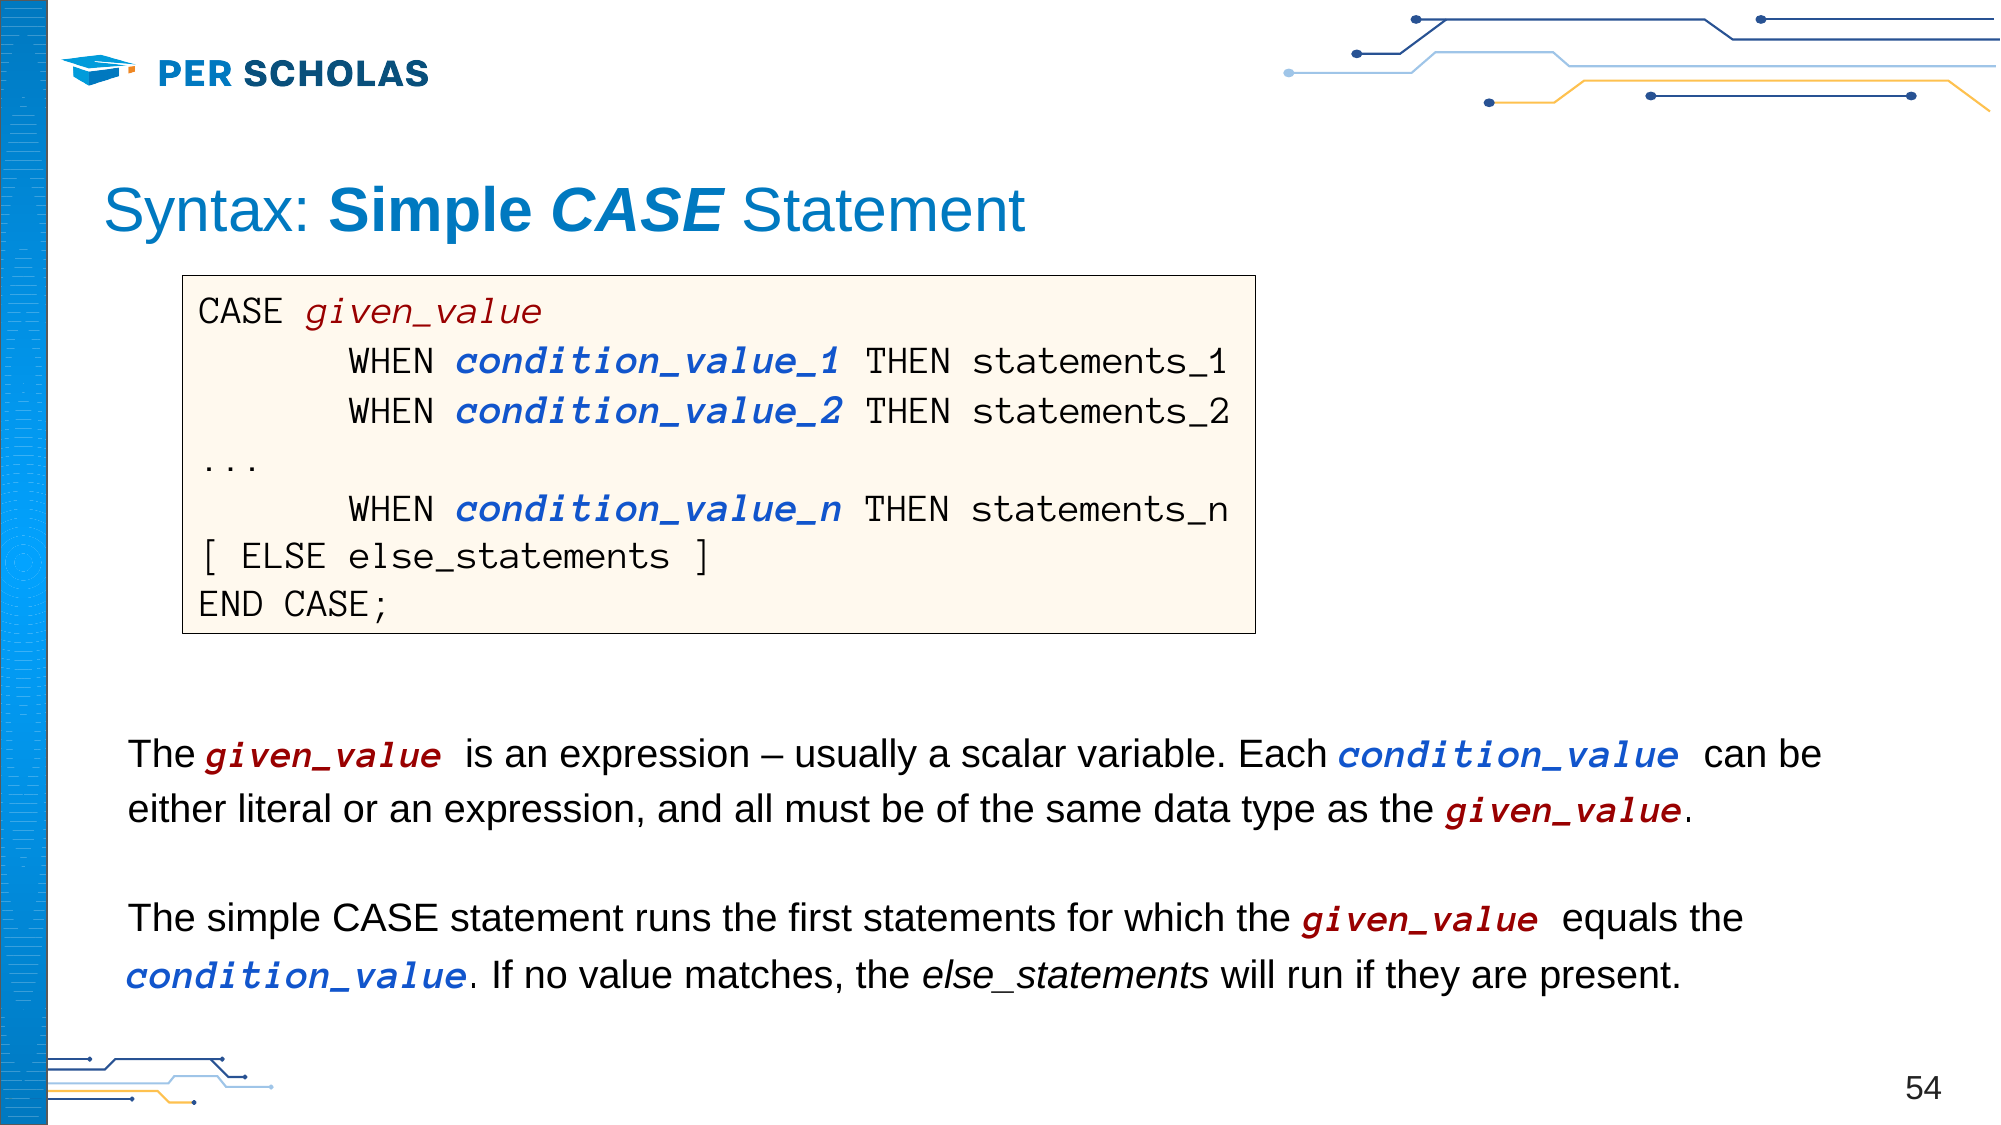

# Syntax: Simple CASE Statement
CASE given_value
	WHEN condition_value_1 THEN statements_1
	WHEN condition_value_2 THEN statements_2
...
	WHEN condition_value_n THEN statements_n
[ ELSE	else_statements ]
END CASE;
The given_value is an expression – usually a scalar variable. Each condition_value can be either literal or an expression, and all must be of the same data type as the given_value.

The simple CASE statement runs the first statements for which the given_value equals the condition_value. If no value matches, the else_statements will run if they are present.
54